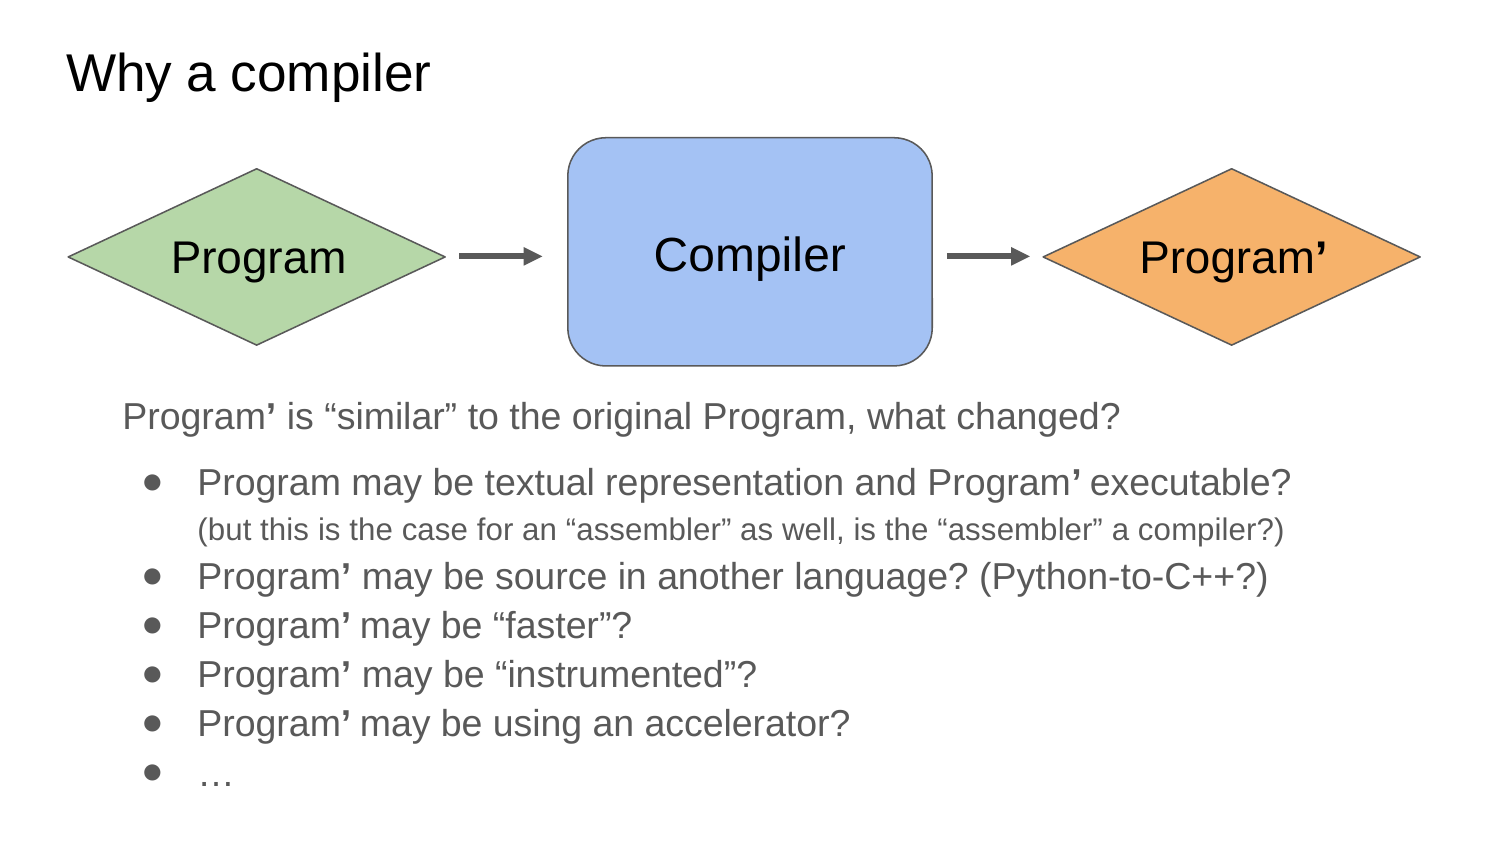

# Why a compiler
Compiler

Program
Program’
Program’ is “similar” to the original Program, what changed?
Program may be textual representation and Program’ executable?
(but this is the case for an “assembler” as well, is the “assembler” a compiler?)
Program’ may be source in another language? (Python-to-C++?)
Program’ may be “faster”?
Program’ may be “instrumented”?
Program’ may be using an accelerator?
…